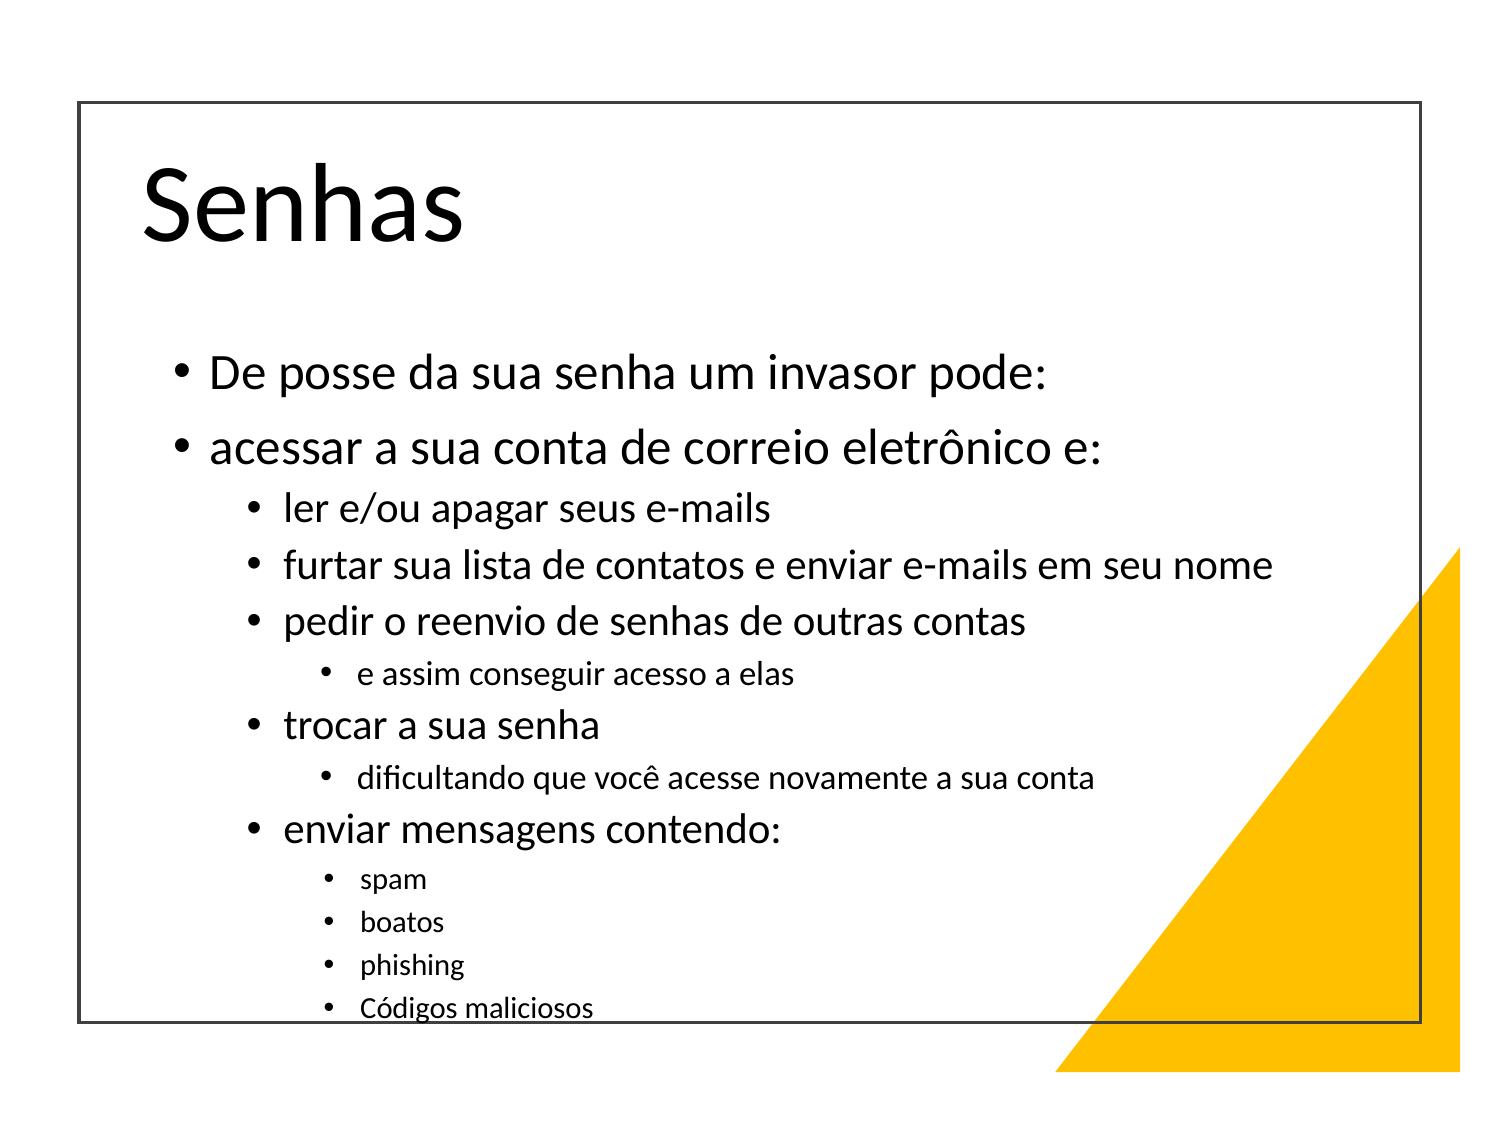

# Senhas

De posse da sua senha um invasor pode:
acessar a sua conta de correio eletrônico e:
ler e/ou apagar seus e-mails
furtar sua lista de contatos e enviar e-mails em seu nome
pedir o reenvio de senhas de outras contas
e assim conseguir acesso a elas
trocar a sua senha
dificultando que você acesse novamente a sua conta
enviar mensagens contendo:
spam
boatos
phishing
Códigos maliciosos